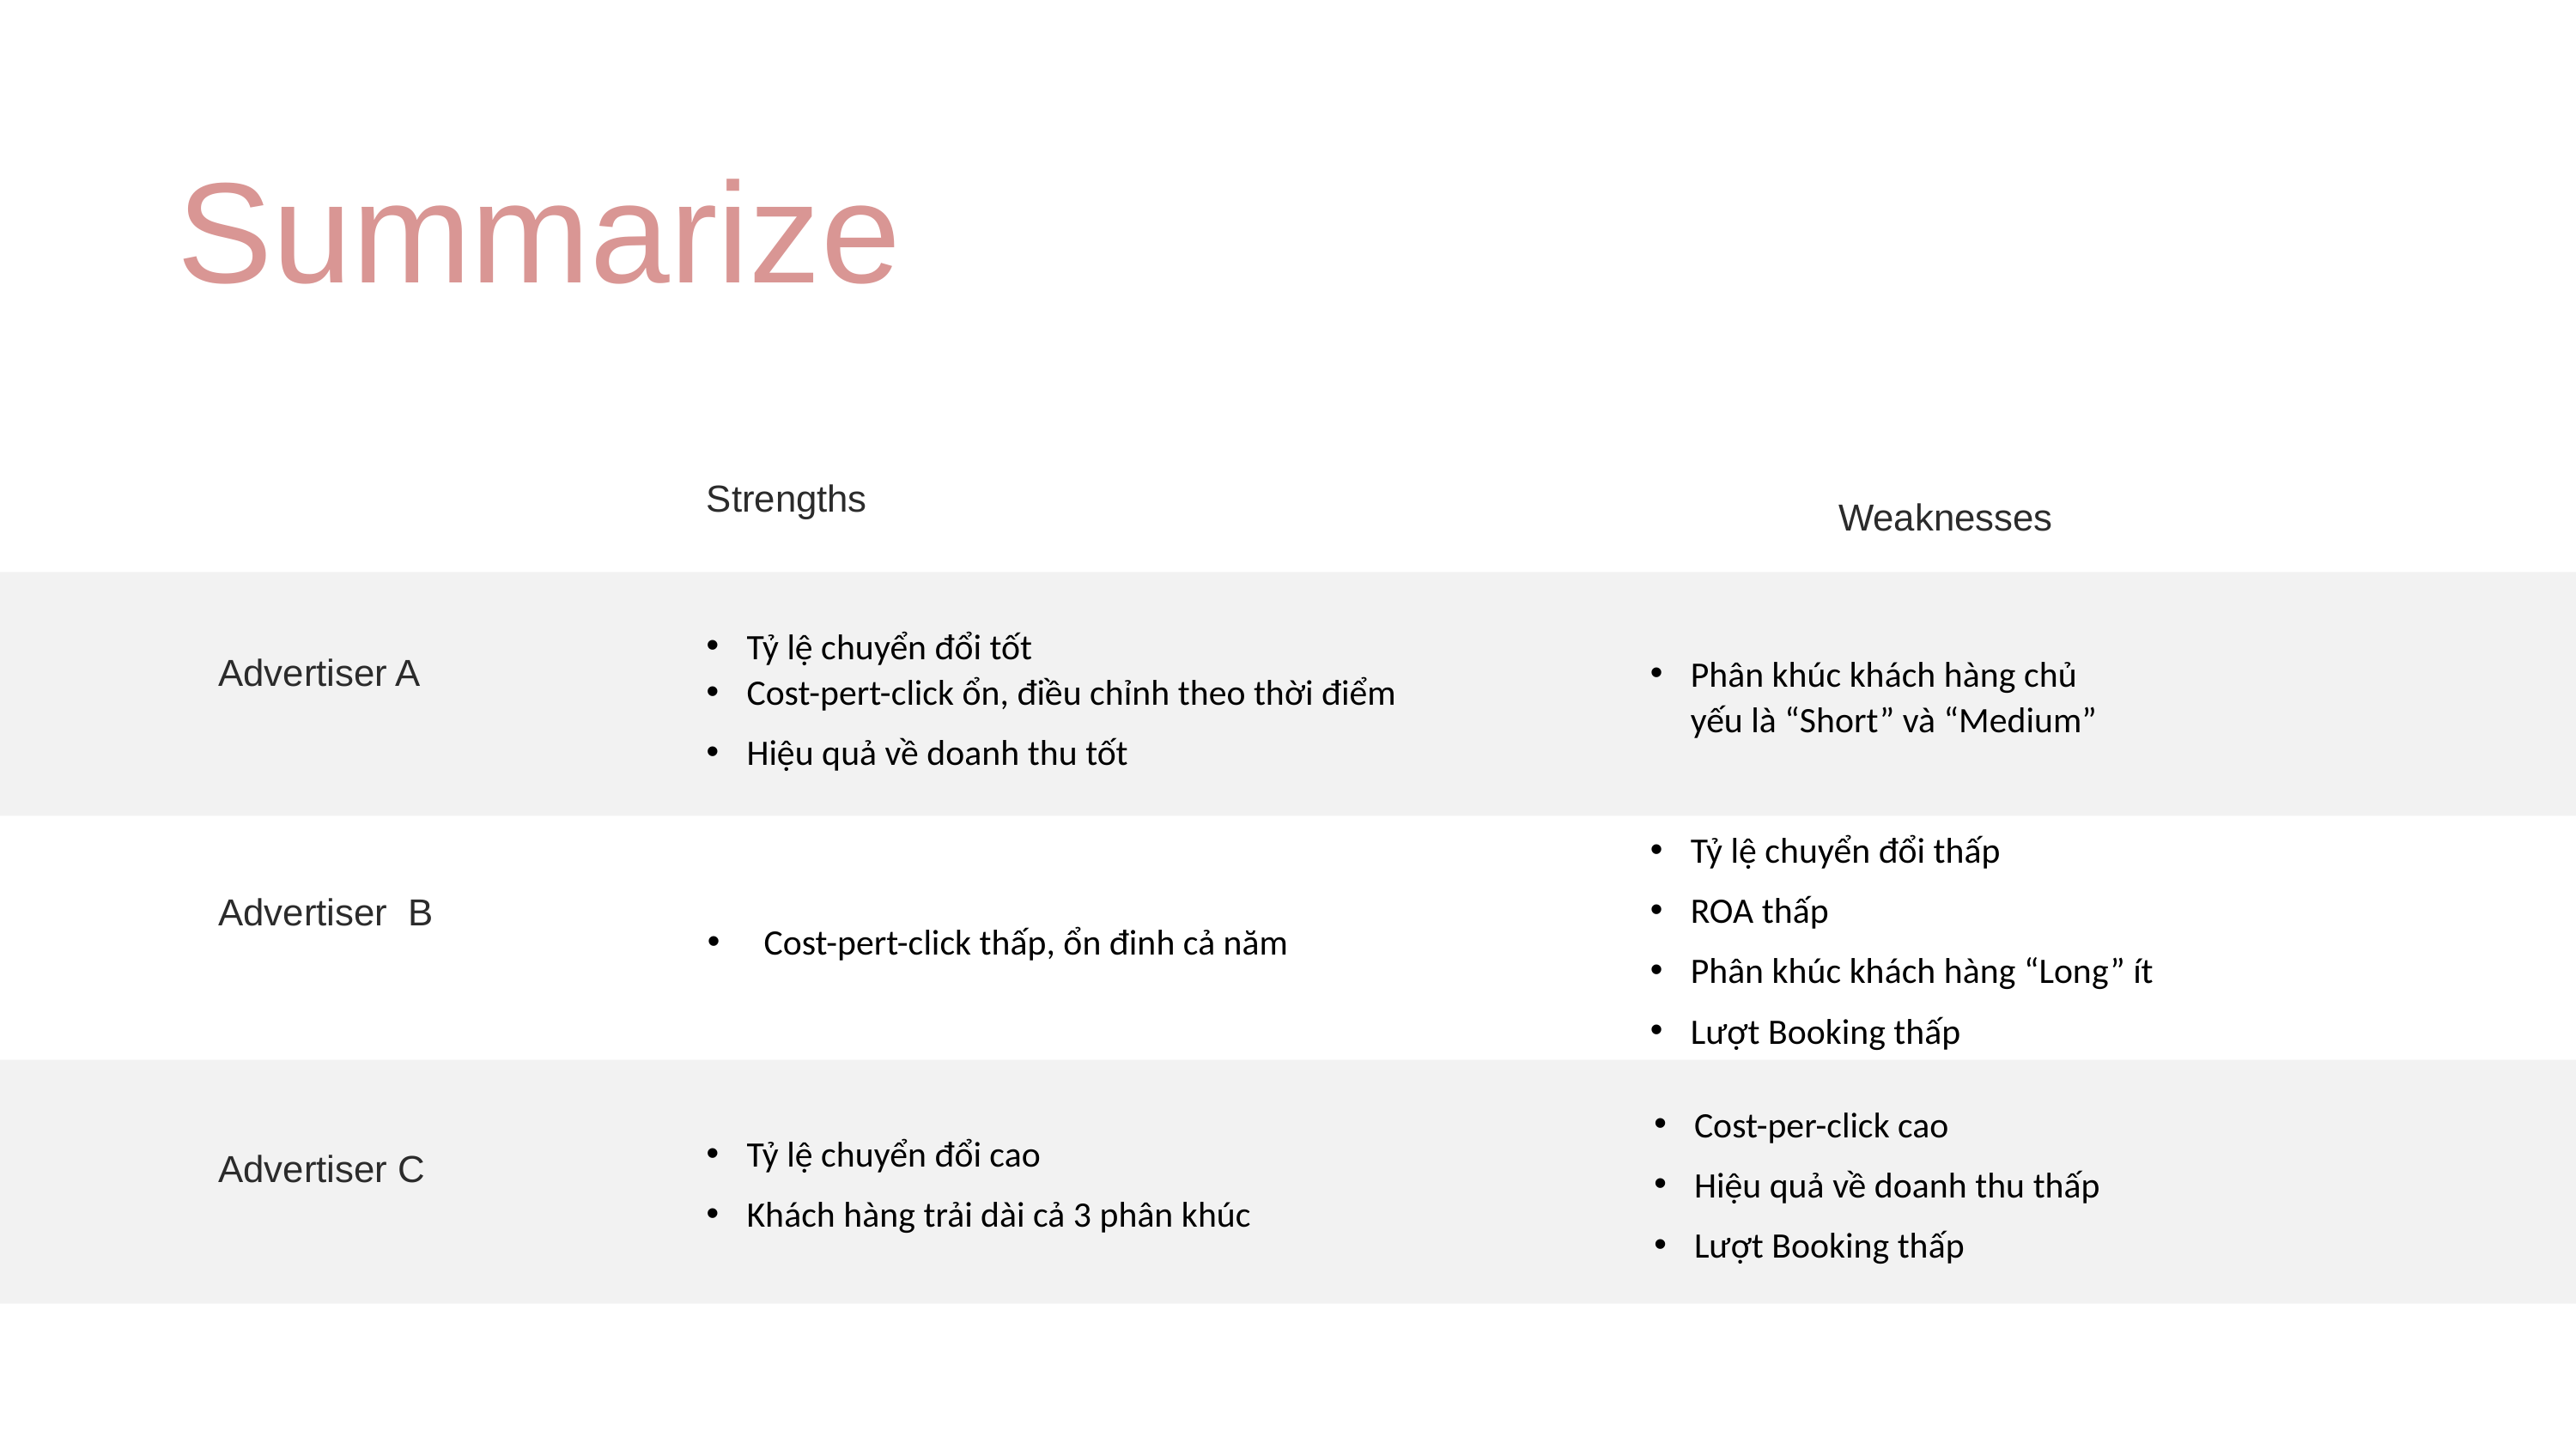

Summarize
Strengths
Weaknesses

Tỷ lệ chuyển đổi tốt
Cost-pert-click ổn, điều chỉnh theo thời điểm
Hiệu quả về doanh thu tốt

Advertiser A
Phân khúc khách hàng chủ yếu là “Short” và “Medium”

Tỷ lệ chuyển đổi thấp
ROA thấp
Phân khúc khách hàng “Long” ít
Lượt Booking thấp
Advertiser  B
 Cost-pert-click thấp, ổn đinh cả năm

Cost-per-click cao
Hiệu quả về doanh thu thấp
Lượt Booking thấp
Tỷ lệ chuyển đổi cao
Khách hàng trải dài cả 3 phân khúc

Advertiser C